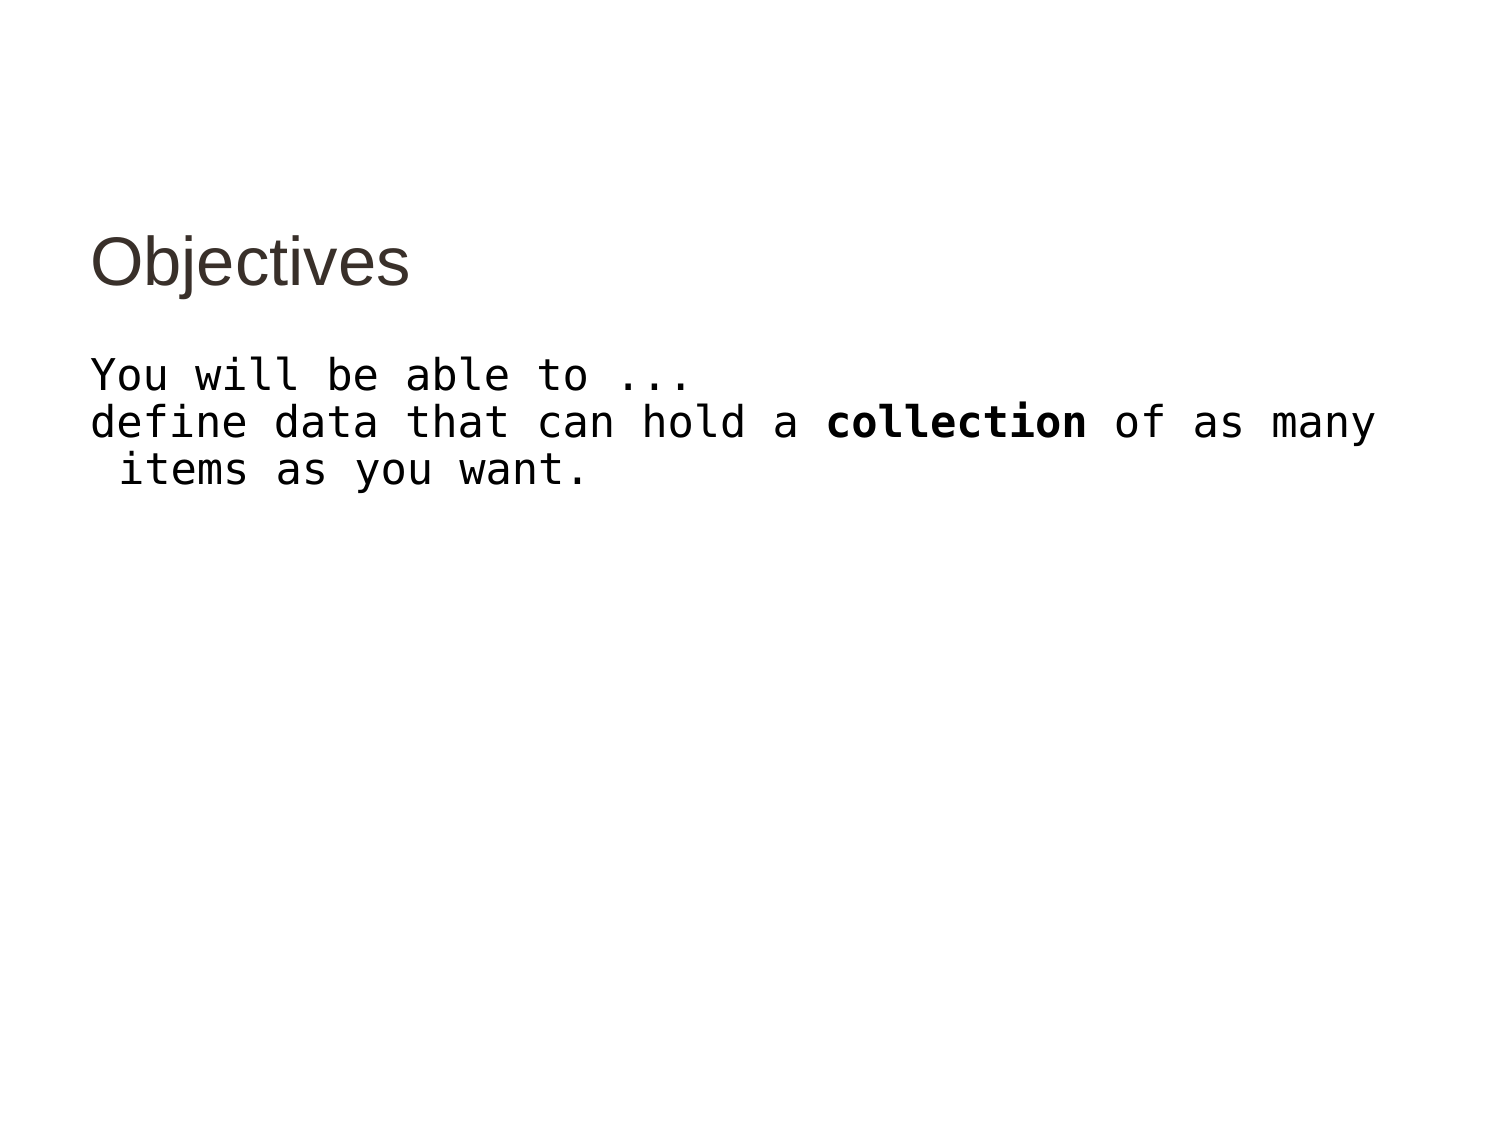

# Objectives
You will be able to ...
define data that can hold a collection of as many items as you want.